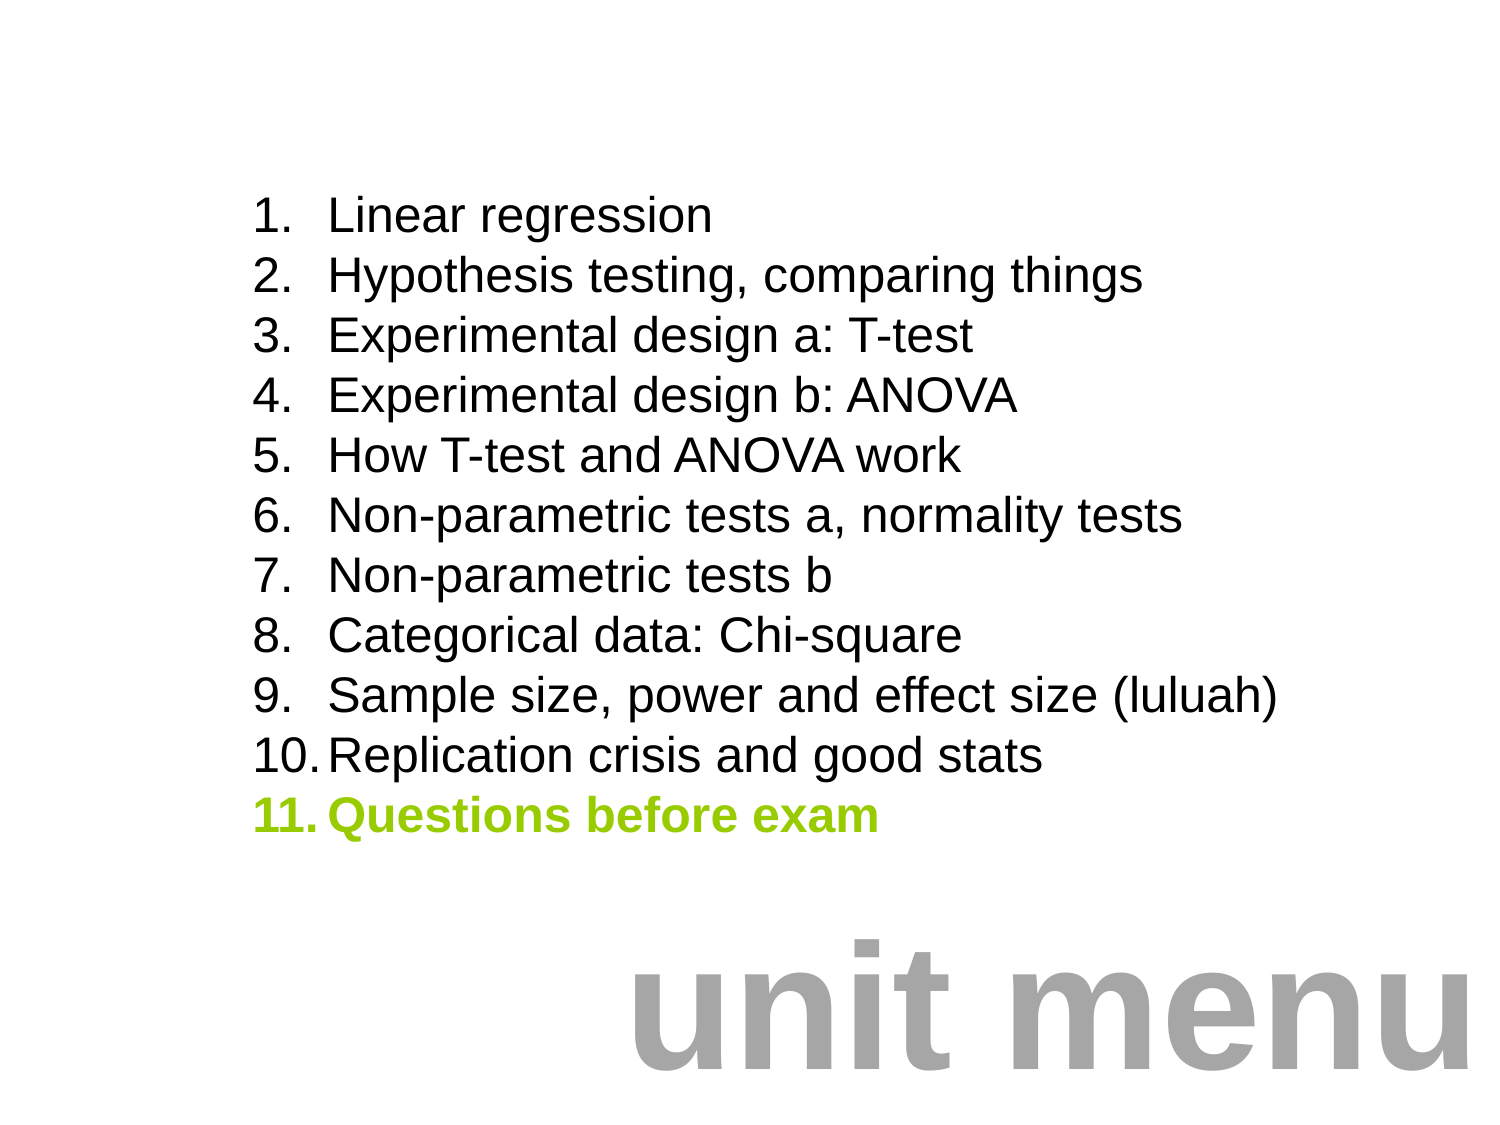

Linear regression
Hypothesis testing, comparing things
Experimental design a: T-test
Experimental design b: ANOVA
How T-test and ANOVA work
Non-parametric tests a, normality tests
Non-parametric tests b
Categorical data: Chi-square
Sample size, power and effect size (luluah)
Replication crisis and good stats
Questions before exam
# unit menu